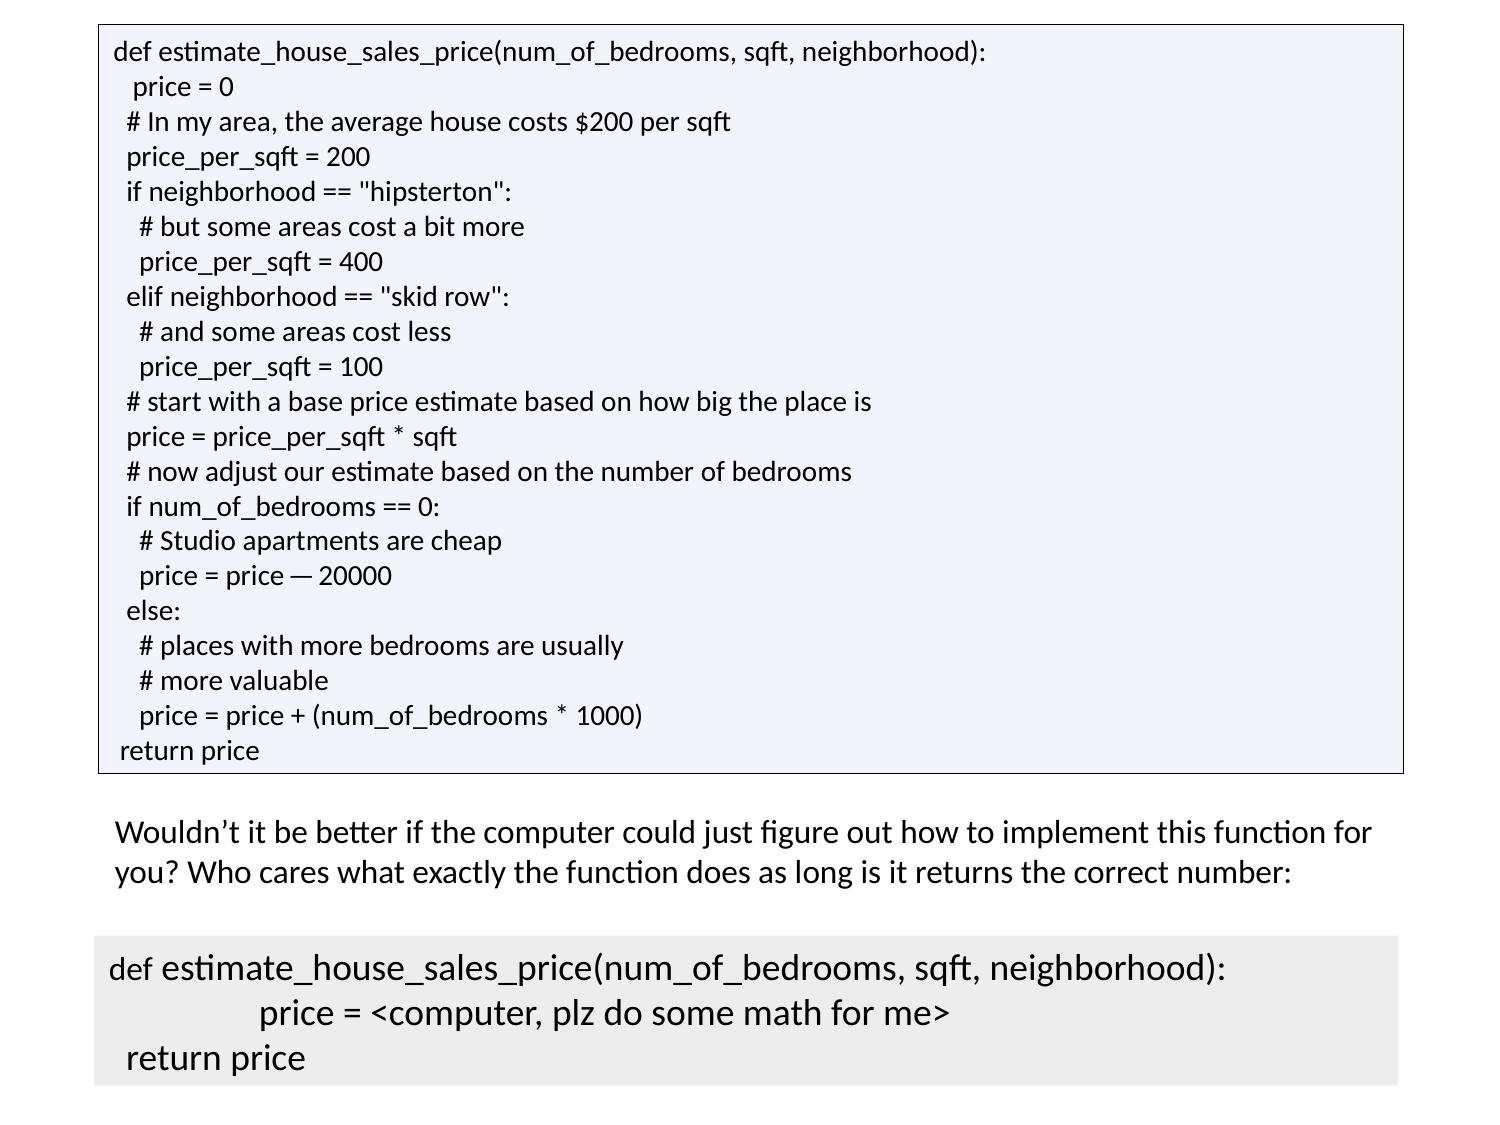

def estimate_house_sales_price(num_of_bedrooms, sqft, neighborhood):
   price = 0
  # In my area, the average house costs $200 per sqft
  price_per_sqft = 200
  if neighborhood == "hipsterton":
    # but some areas cost a bit more
    price_per_sqft = 400
  elif neighborhood == "skid row":
    # and some areas cost less
    price_per_sqft = 100
  # start with a base price estimate based on how big the place is
  price = price_per_sqft * sqft
  # now adjust our estimate based on the number of bedrooms
  if num_of_bedrooms == 0:
    # Studio apartments are cheap
    price = price — 20000
  else:
    # places with more bedrooms are usually
    # more valuable
    price = price + (num_of_bedrooms * 1000)
 return price
Wouldn’t it be better if the computer could just figure out how to implement this function for you? Who cares what exactly the function does as long is it returns the correct number:
def estimate_house_sales_price(num_of_bedrooms, sqft, neighborhood):
  	price = <computer, plz do some math for me>
  return price